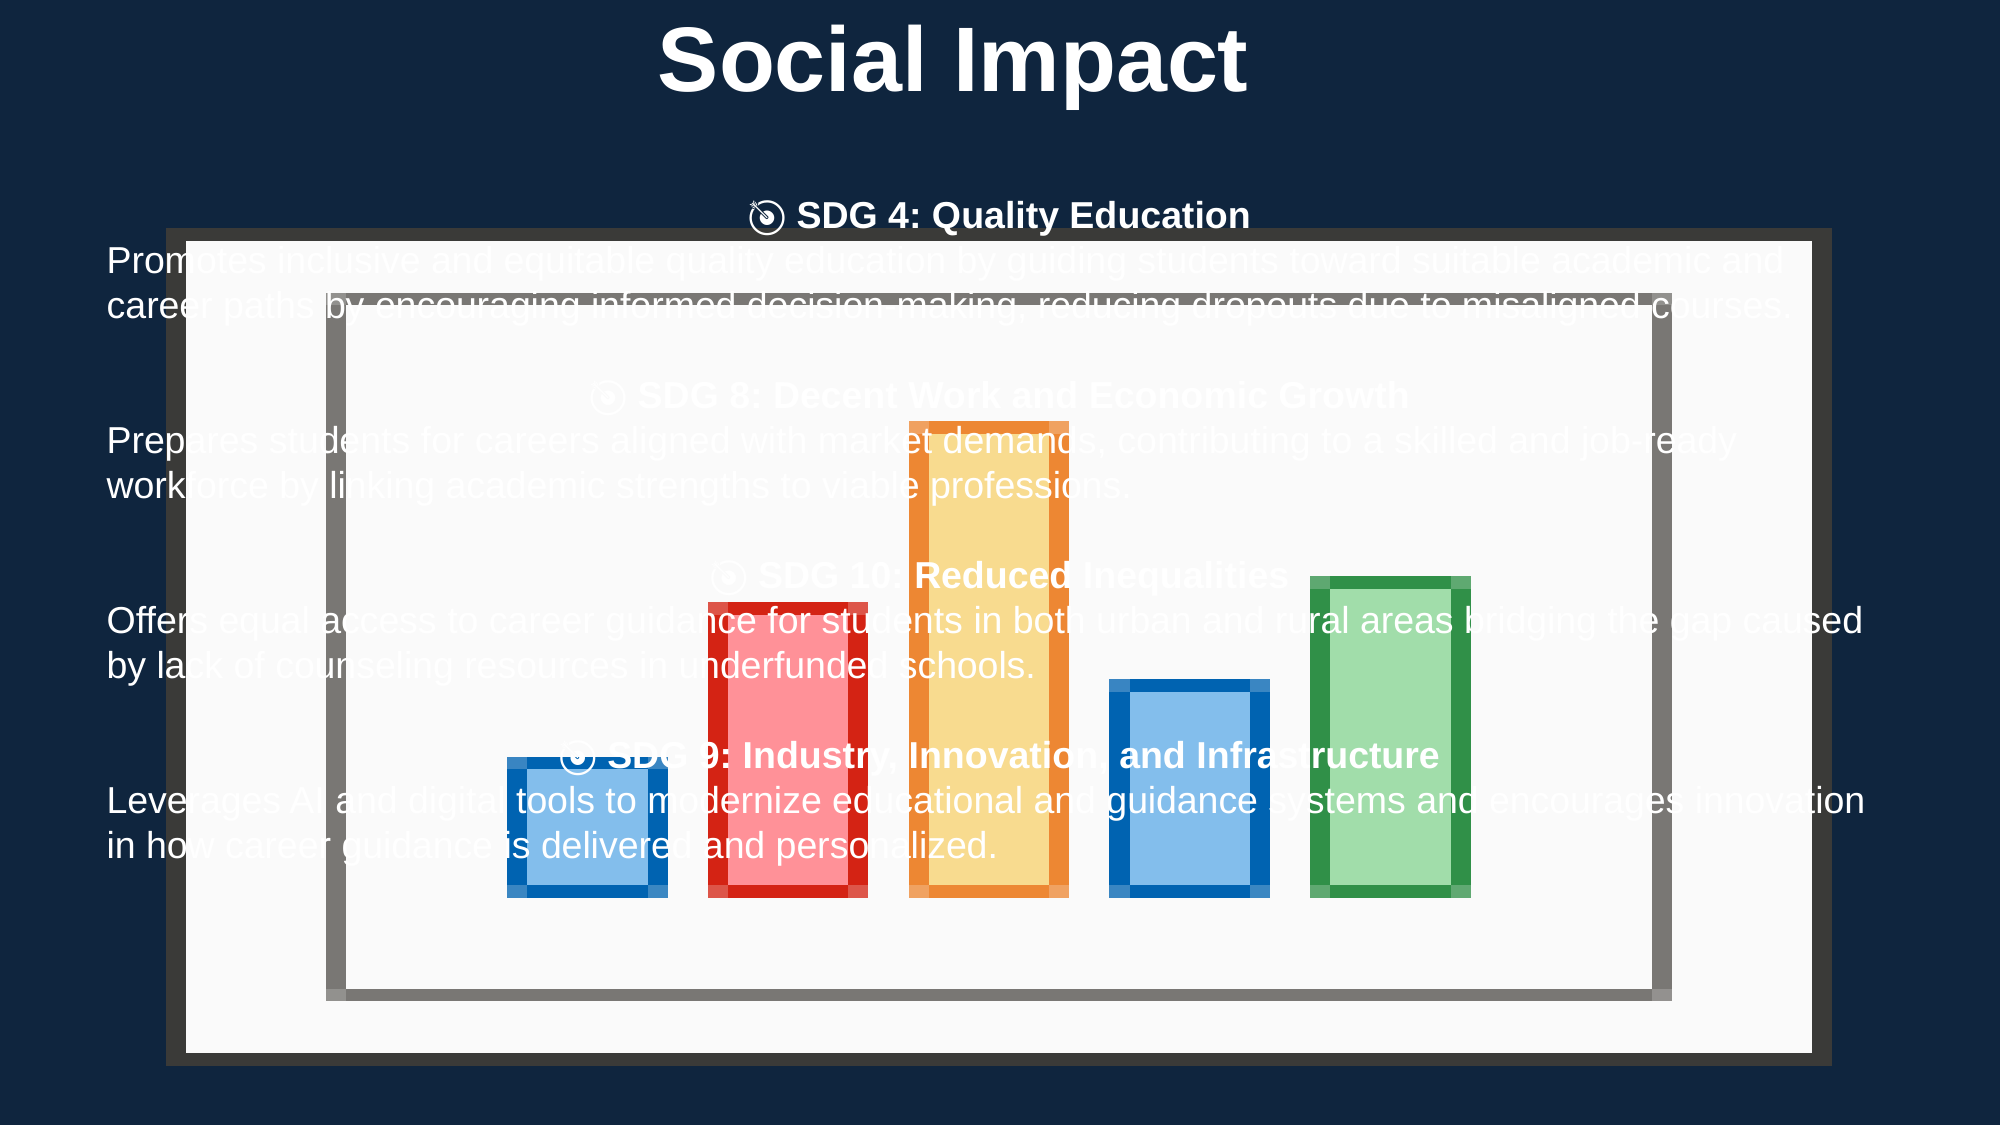

# Social Impact
🎯 SDG 4: Quality Education
Promotes inclusive and equitable quality education by guiding students toward suitable academic and career paths by encouraging informed decision-making, reducing dropouts due to misaligned courses.

🎯 SDG 8: Decent Work and Economic Growth
Prepares students for careers aligned with market demands, contributing to a skilled and job-ready workforce by linking academic strengths to viable professions.

🎯 SDG 10: Reduced Inequalities
Offers equal access to career guidance for students in both urban and rural areas bridging the gap caused by lack of counseling resources in underfunded schools.

🎯 SDG 9: Industry, Innovation, and Infrastructure
Leverages AI and digital tools to modernize educational and guidance systems and encourages innovation in how career guidance is delivered and personalized.